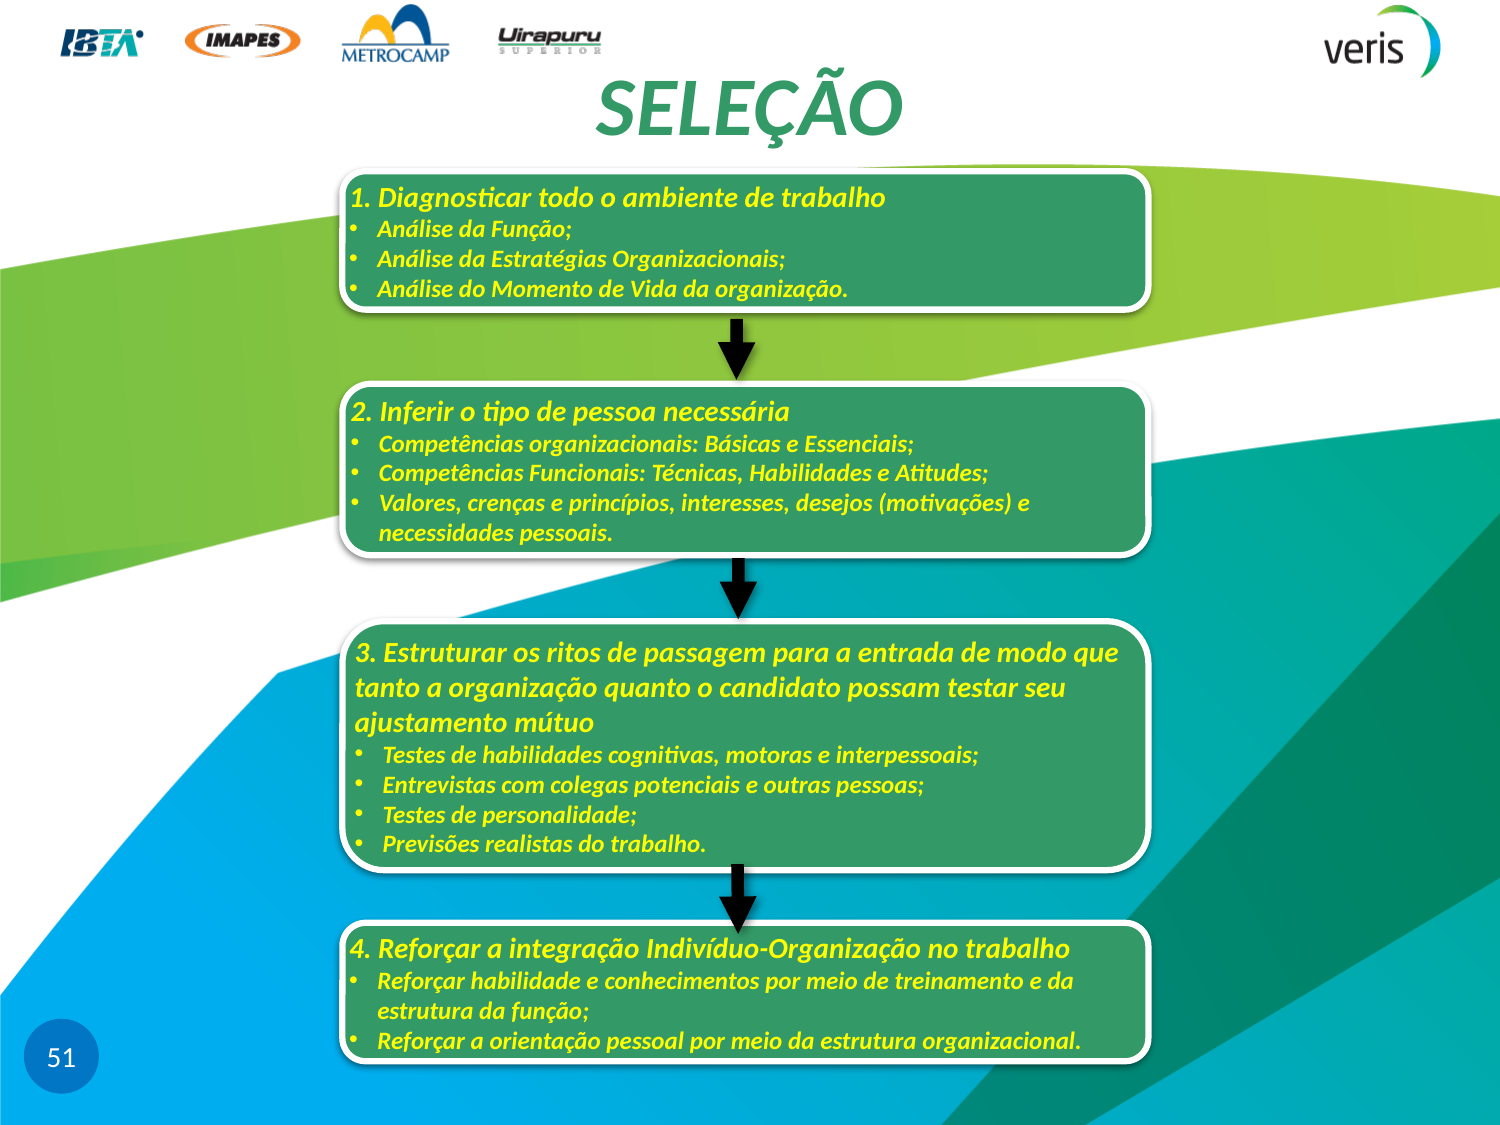

# SELEÇÃO
1. Diagnosticar todo o ambiente de trabalho
Análise da Função;
Análise da Estratégias Organizacionais;
Análise do Momento de Vida da organização.

2. Inferir o tipo de pessoa necessária
Competências organizacionais: Básicas e Essenciais;
Competências Funcionais: Técnicas, Habilidades e Atitudes;
Valores, crenças e princípios, interesses, desejos (motivações) e necessidades pessoais.
3. Estruturar os ritos de passagem para a entrada de modo que tanto a organização quanto o candidato possam testar seu ajustamento mútuo
Testes de habilidades cognitivas, motoras e interpessoais;
Entrevistas com colegas potenciais e outras pessoas;
Testes de personalidade;
Previsões realistas do trabalho.
4. Reforçar a integração Indivíduo-Organização no trabalho
Reforçar habilidade e conhecimentos por meio de treinamento e da estrutura da função;
Reforçar a orientação pessoal por meio da estrutura organizacional.
51